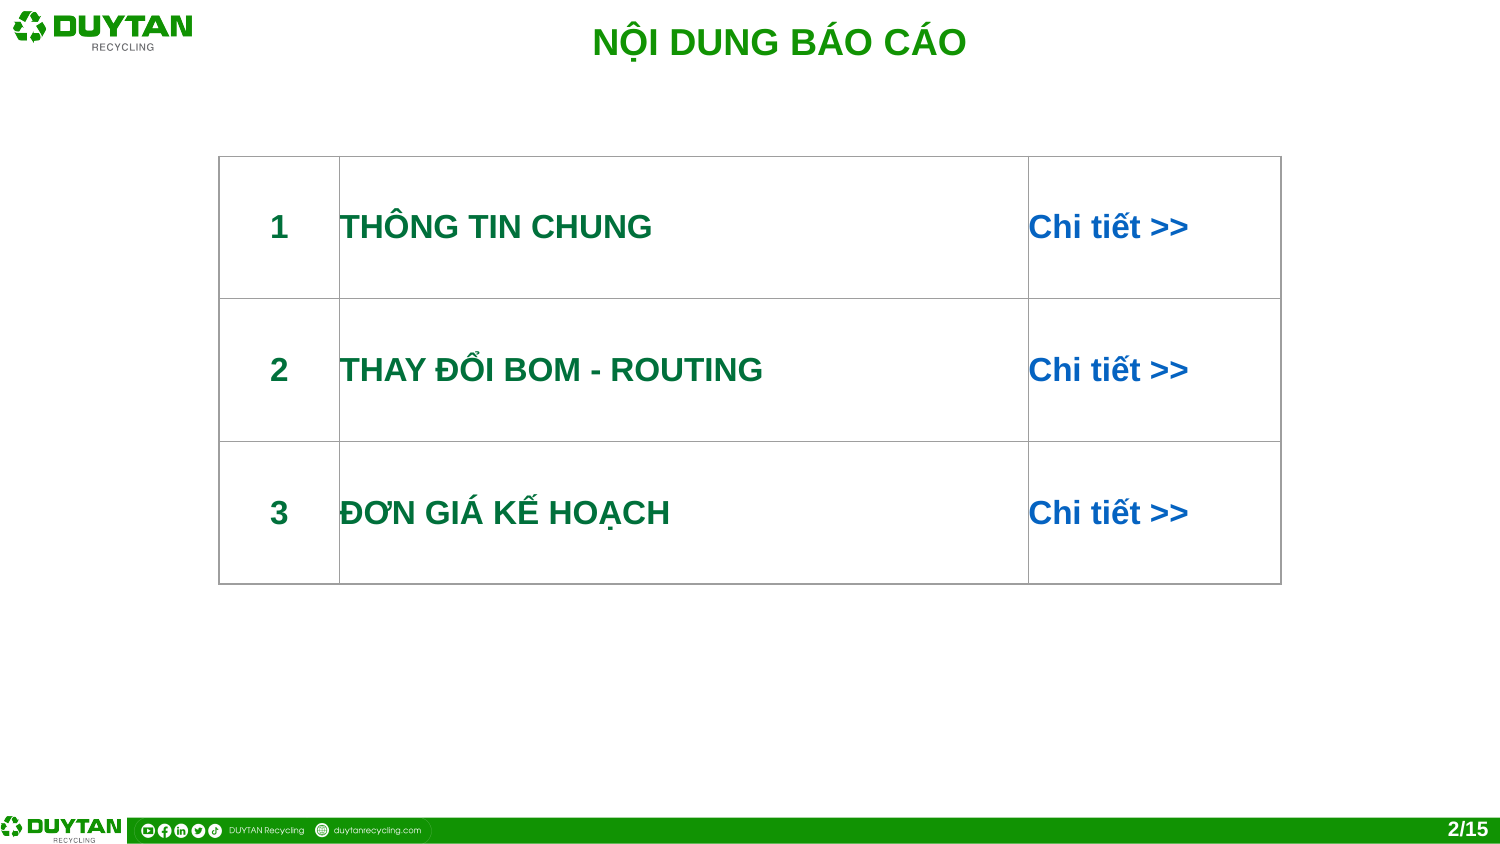

NỘI DUNG BÁO CÁO
| 1 | THÔNG TIN CHUNG | Chi tiết >> |
| --- | --- | --- |
| 2 | THAY ĐỔI BOM - ROUTING | Chi tiết >> |
| 3 | ĐƠN GIÁ KẾ HOẠCH | Chi tiết >> |